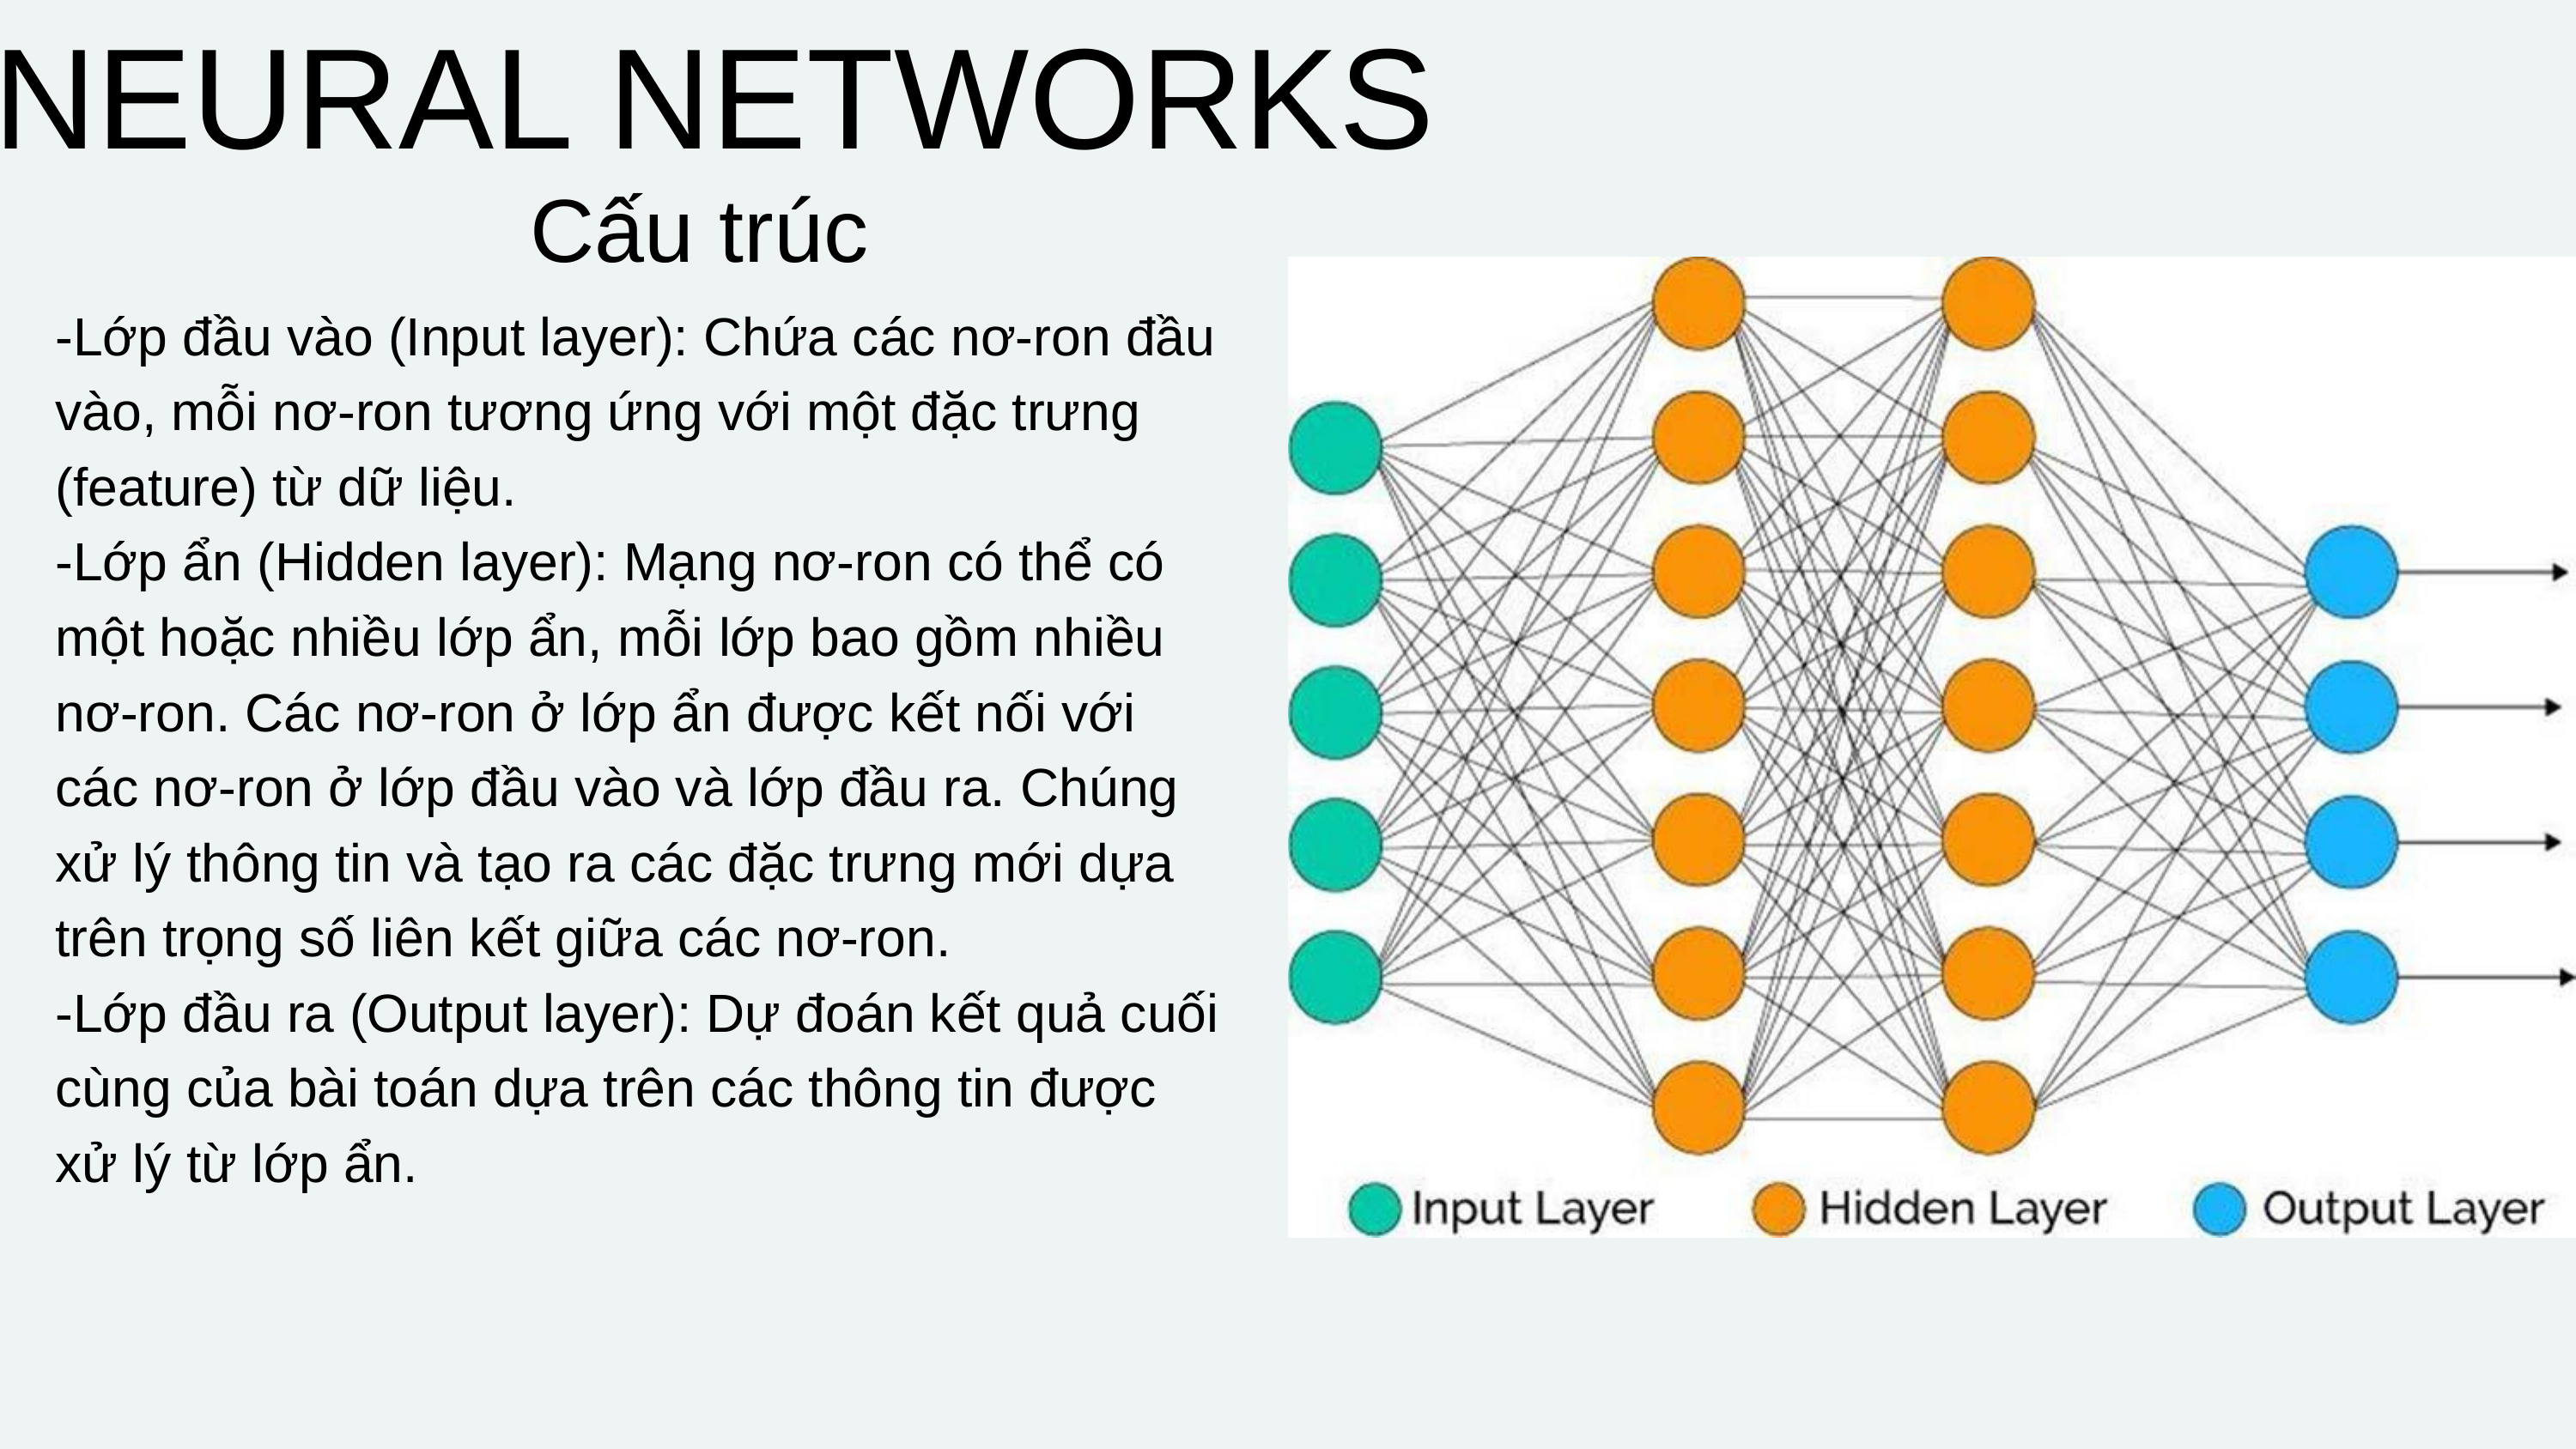

NEURAL NETWORKS
Cấu trúc

-Lớp đầu vào (Input layer): Chứa các nơ-ron đầu vào, mỗi nơ-ron tương ứng với một đặc trưng (feature) từ dữ liệu.
-Lớp ẩn (Hidden layer): Mạng nơ-ron có thể có một hoặc nhiều lớp ẩn, mỗi lớp bao gồm nhiều nơ-ron. Các nơ-ron ở lớp ẩn được kết nối với các nơ-ron ở lớp đầu vào và lớp đầu ra. Chúng xử lý thông tin và tạo ra các đặc trưng mới dựa trên trọng số liên kết giữa các nơ-ron.
-Lớp đầu ra (Output layer): Dự đoán kết quả cuối cùng của bài toán dựa trên các thông tin được xử lý từ lớp ẩn.